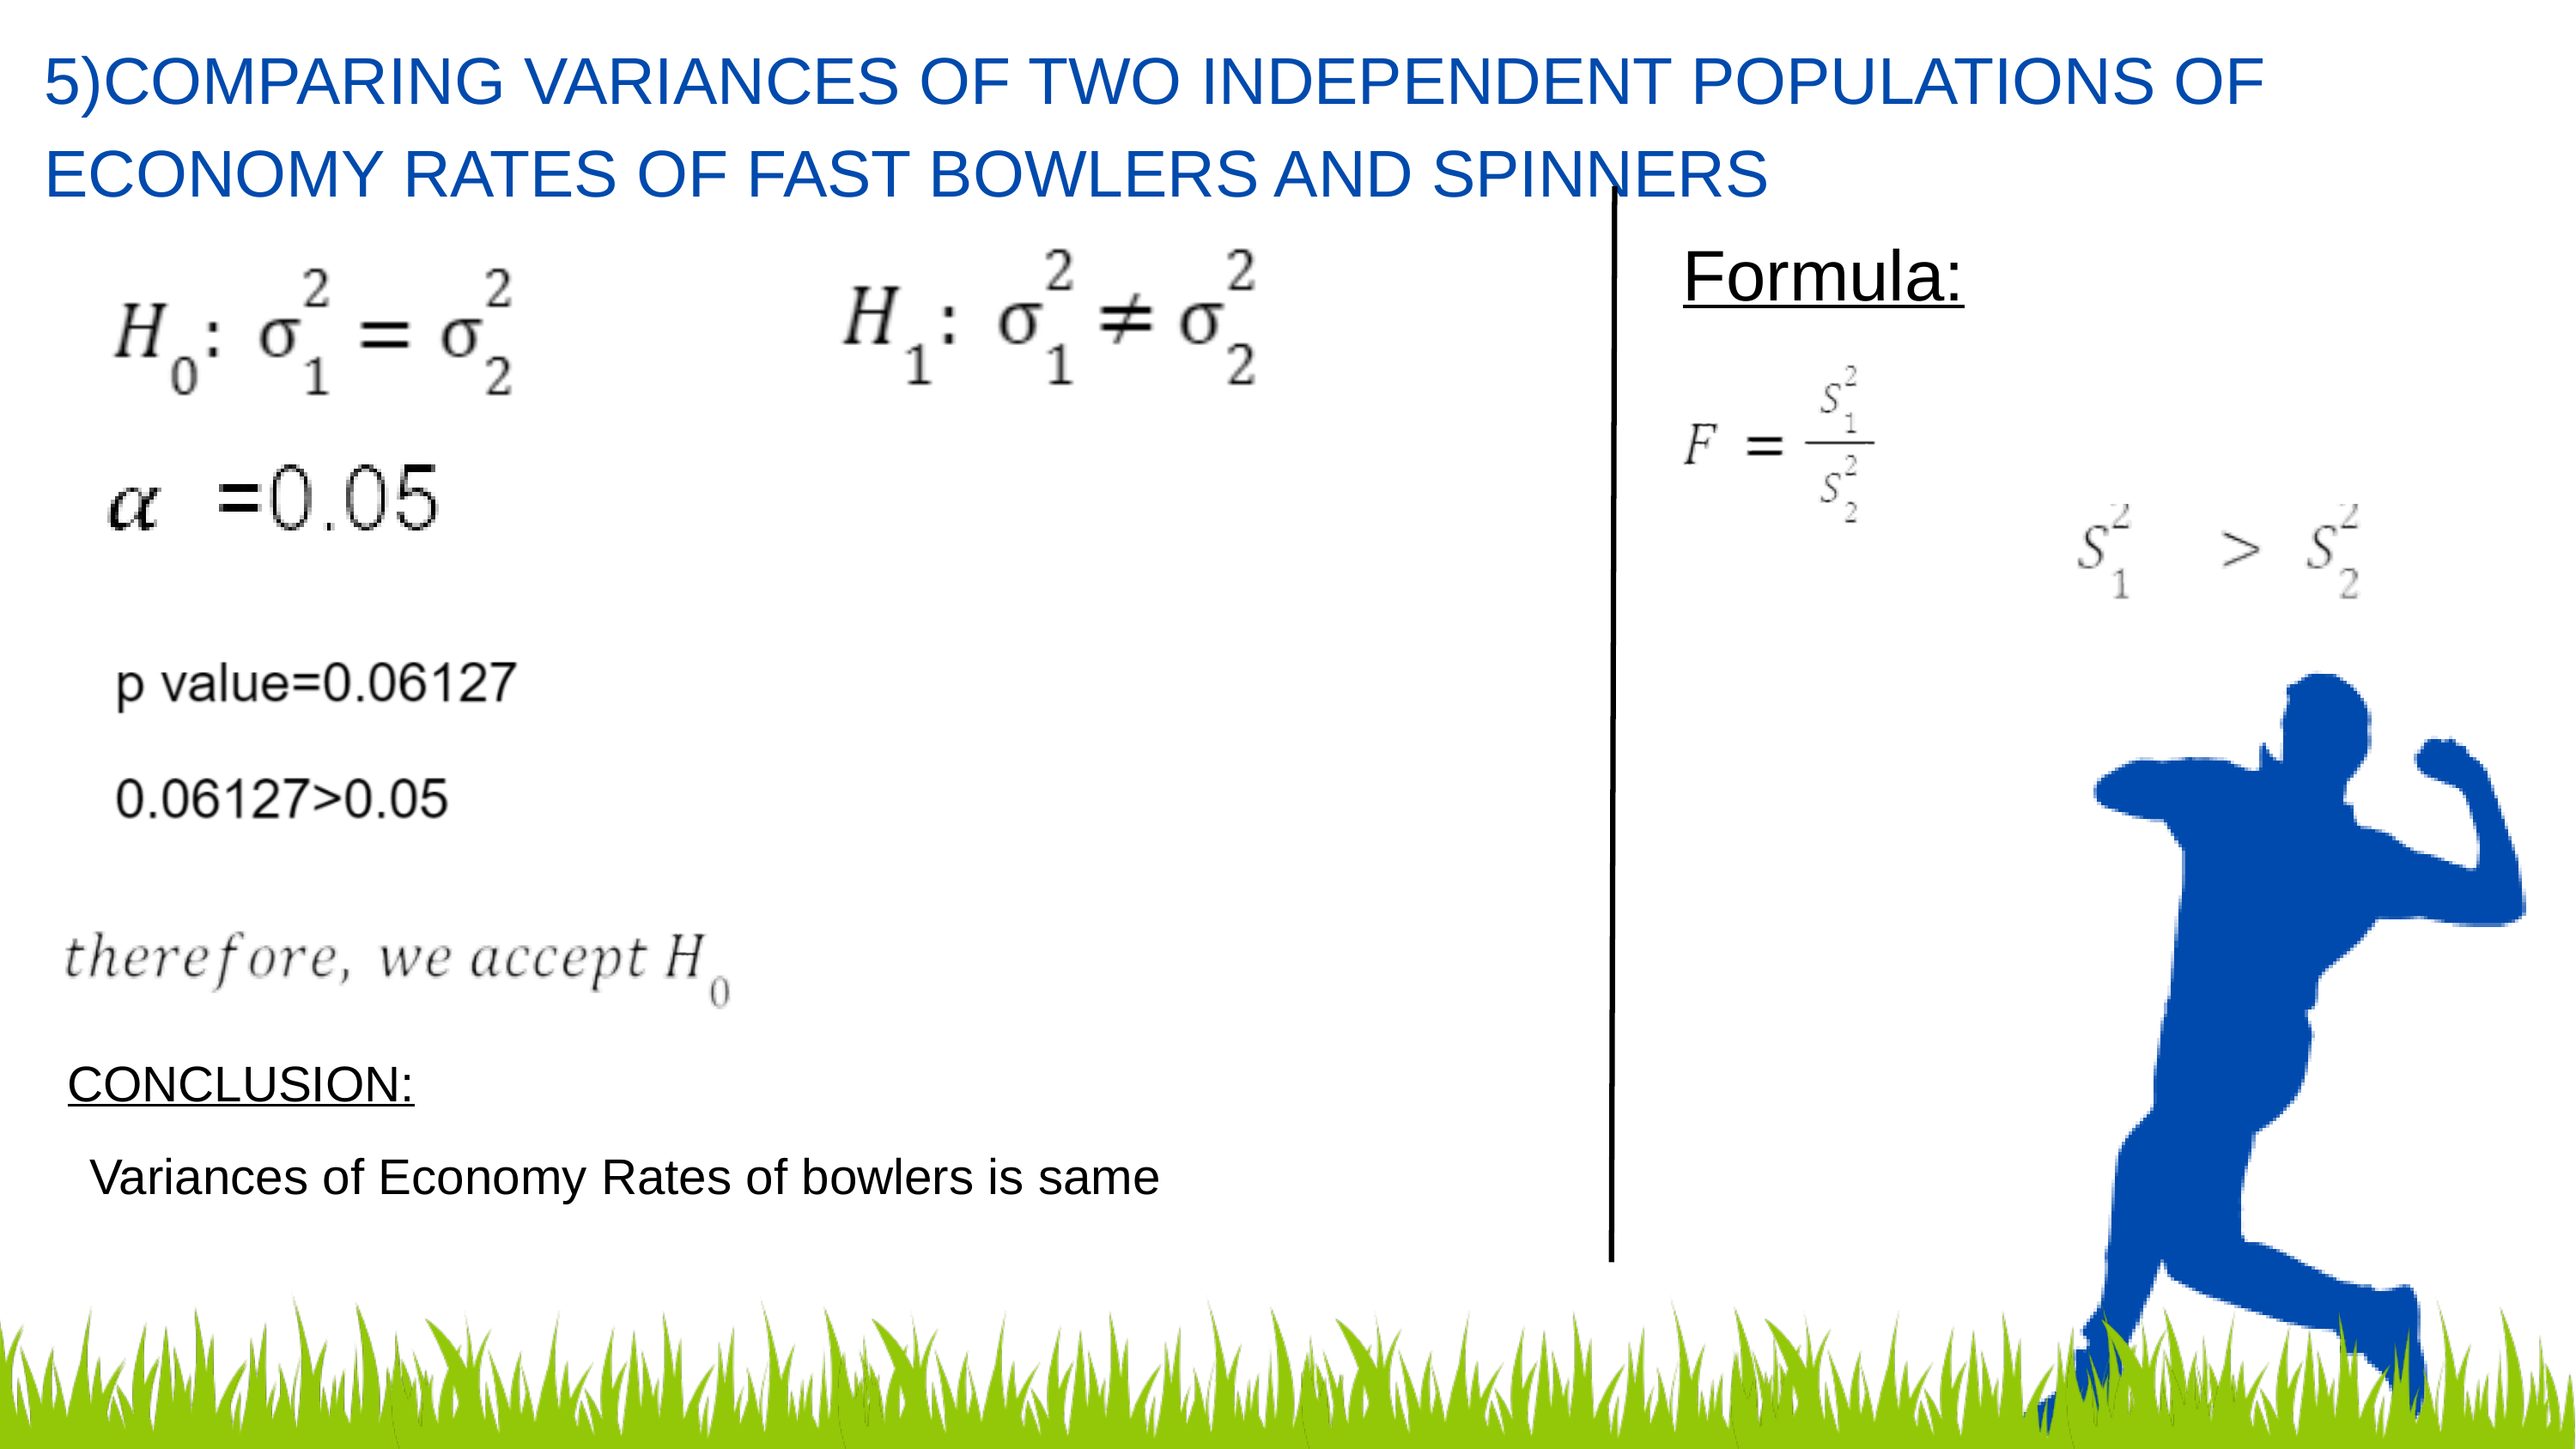

5)COMPARING VARIANCES OF TWO INDEPENDENT POPULATIONS OF ECONOMY RATES OF FAST BOWLERS AND SPINNERS

Formula:

CONCLUSION:
Variances of Economy Rates of bowlers is same